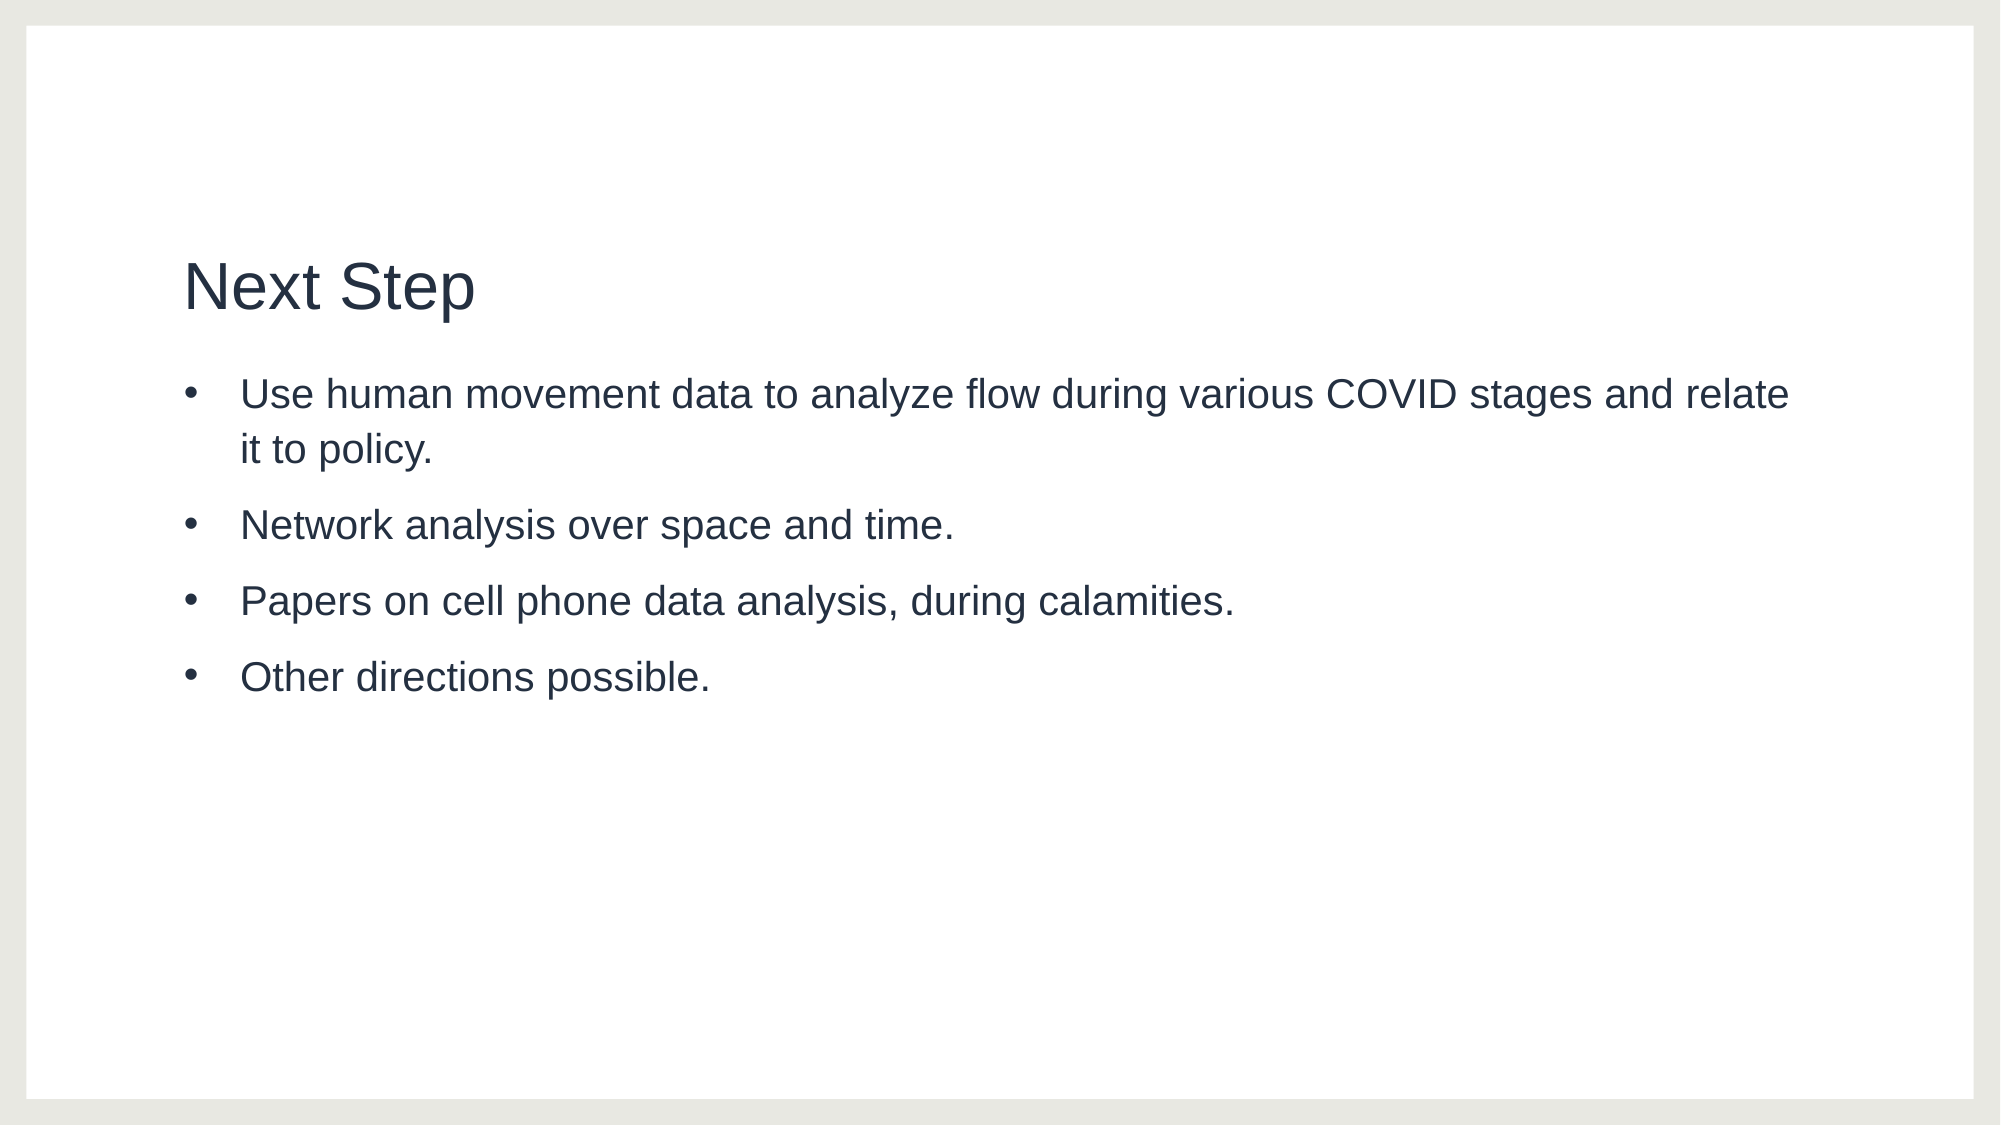

# Next Step
Use human movement data to analyze flow during various COVID stages and relate it to policy.
Network analysis over space and time.
Papers on cell phone data analysis, during calamities.
Other directions possible.